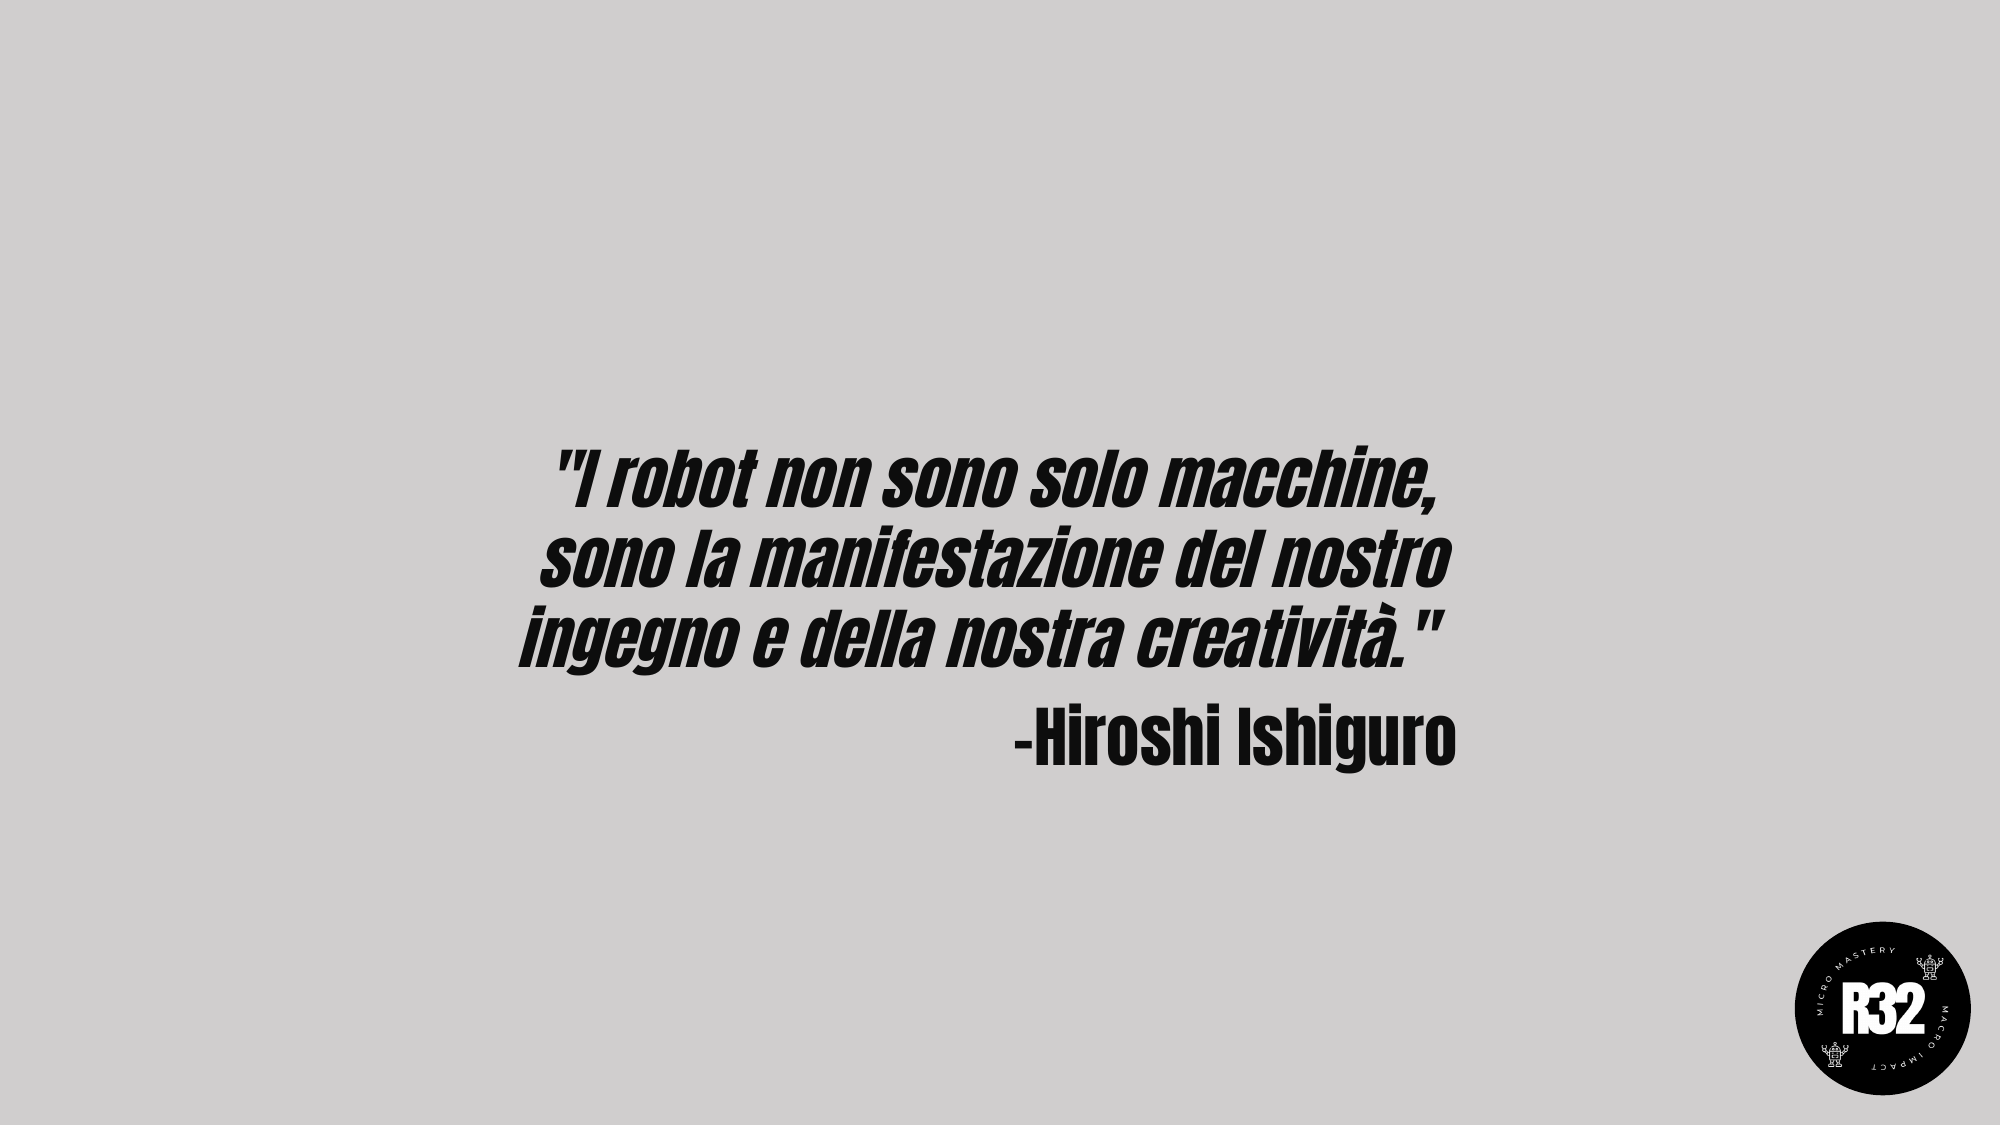

"I robot non sono solo macchine,
sono la manifestazione del nostro
ingegno e della nostra creatività."
-Hiroshi Ishiguro​